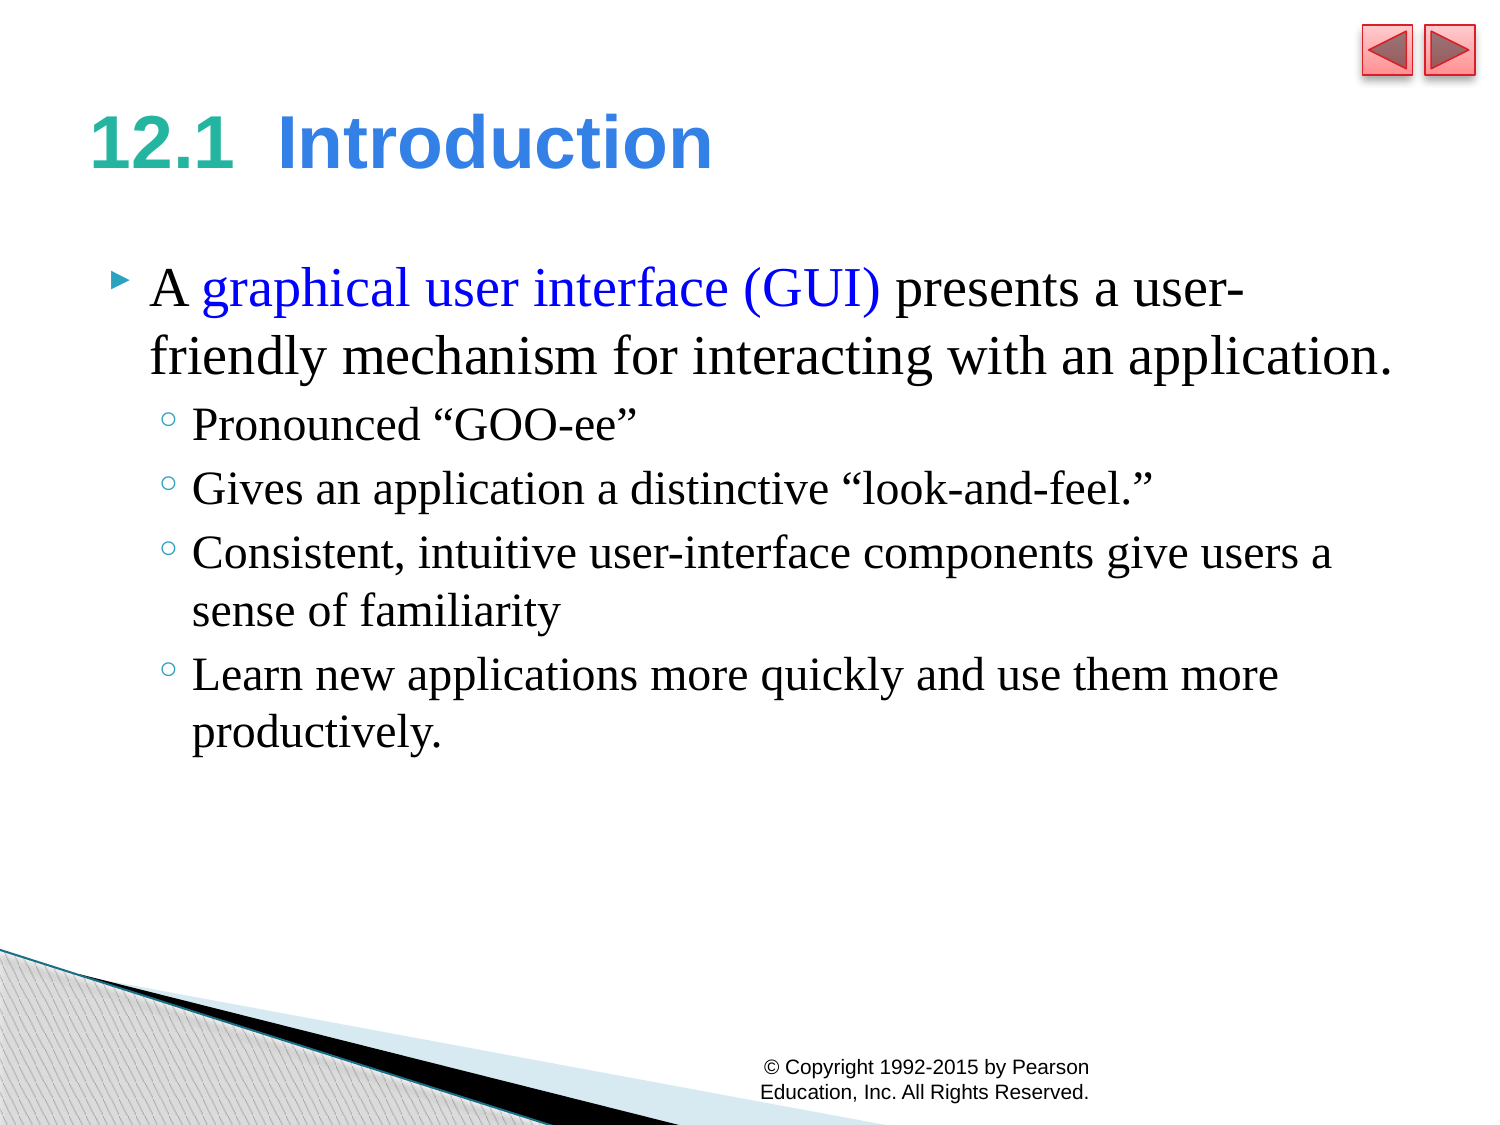

# 12.1  Introduction
A graphical user interface (GUI) presents a user-friendly mechanism for interacting with an application.
Pronounced “GOO-ee”
Gives an application a distinctive “look-and-feel.”
Consistent, intuitive user-interface components give users a sense of familiarity
Learn new applications more quickly and use them more productively.
© Copyright 1992-2015 by Pearson Education, Inc. All Rights Reserved.